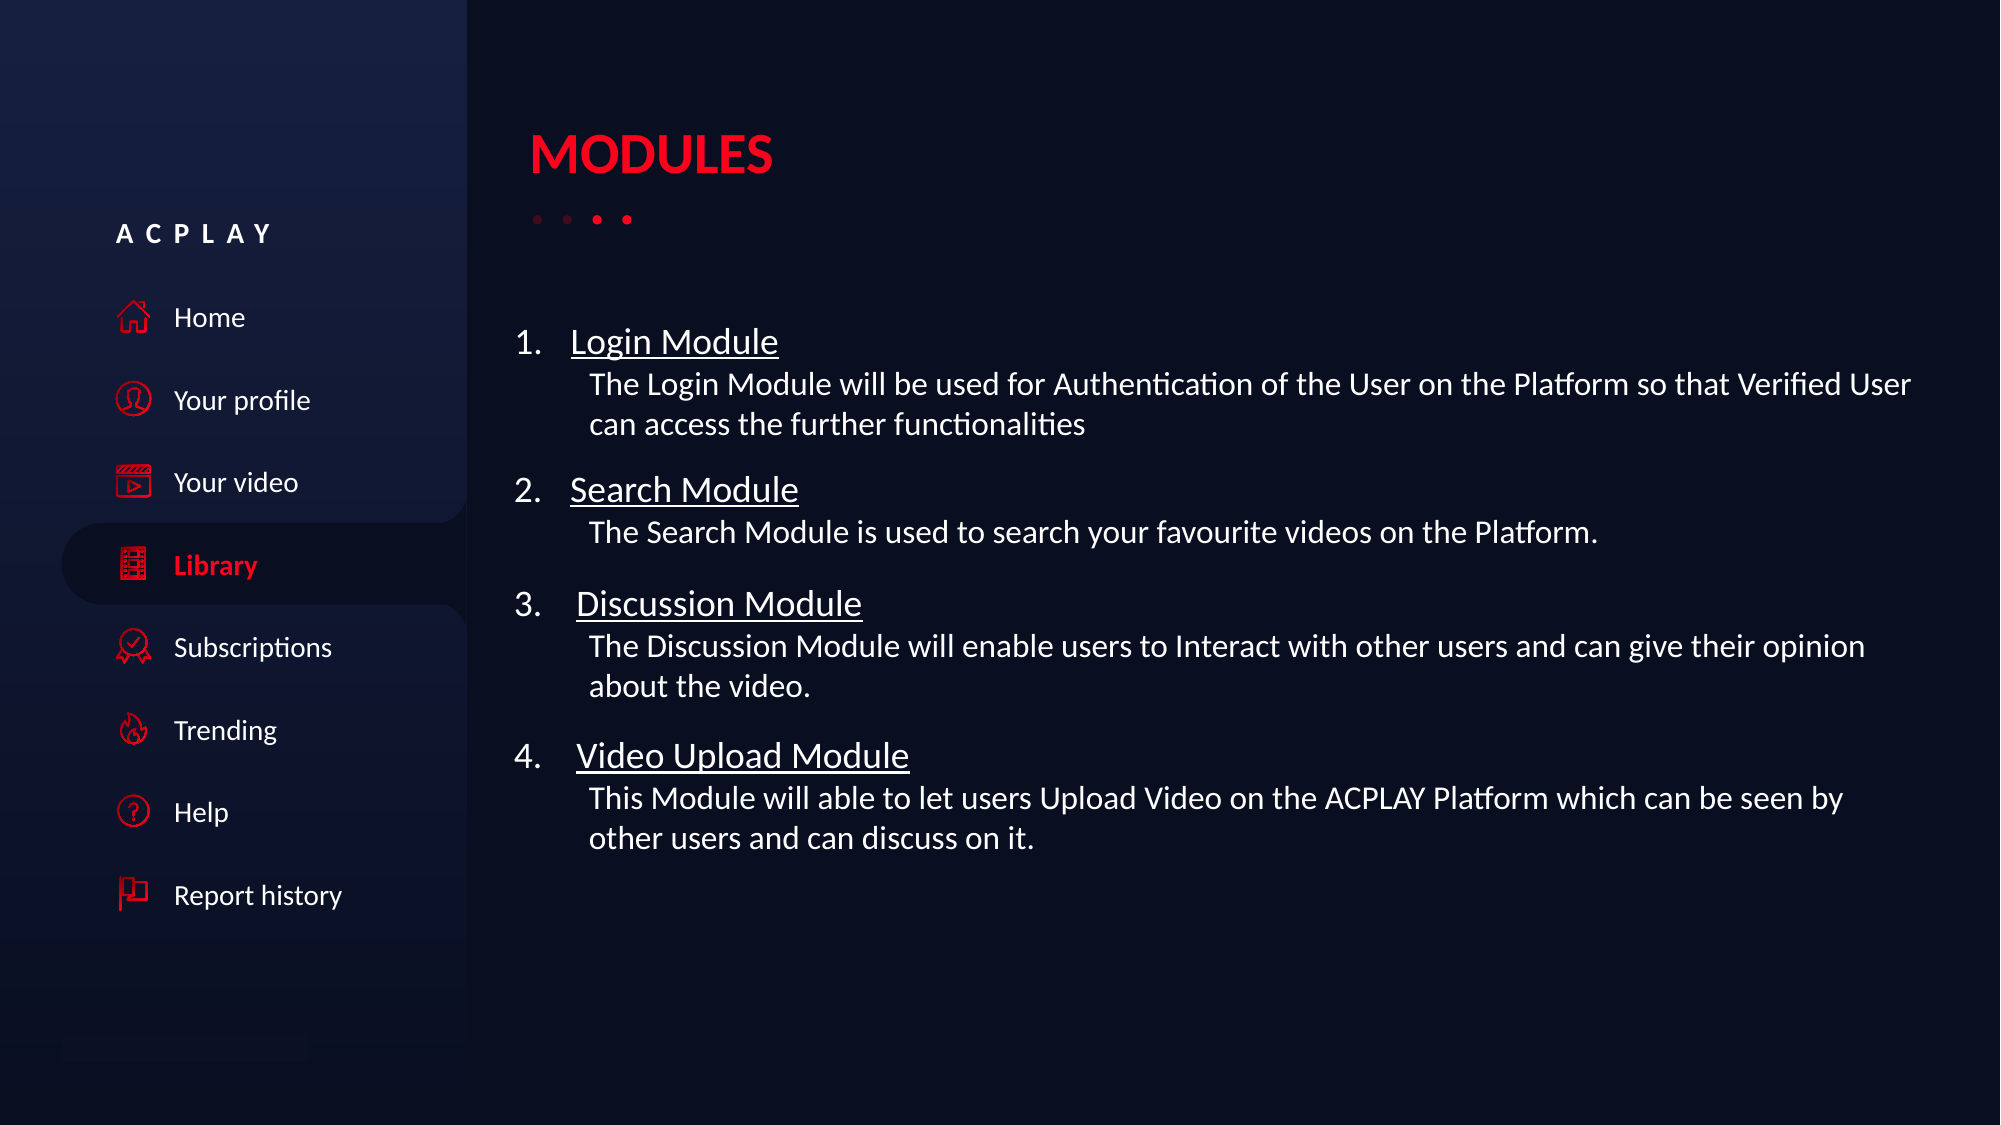

MODULES
ACPLAY

Home

Login Module
The Login Module will be used for Authentication of the User on the Platform so that Verified User can access the further functionalities
Your profile

Your video

Search Module
The Search Module is used to search your favourite videos on the Platform.

Library

3.    Discussion Module
The Discussion Module will enable users to Interact with other users and can give their opinion about the video.
Subscriptions

Trending

4.    Video Upload Module
This Module will able to let users Upload Video on the ACPLAY Platform which can be seen by other users and can discuss on it.
Help

Report history

www.yourwebsite.com